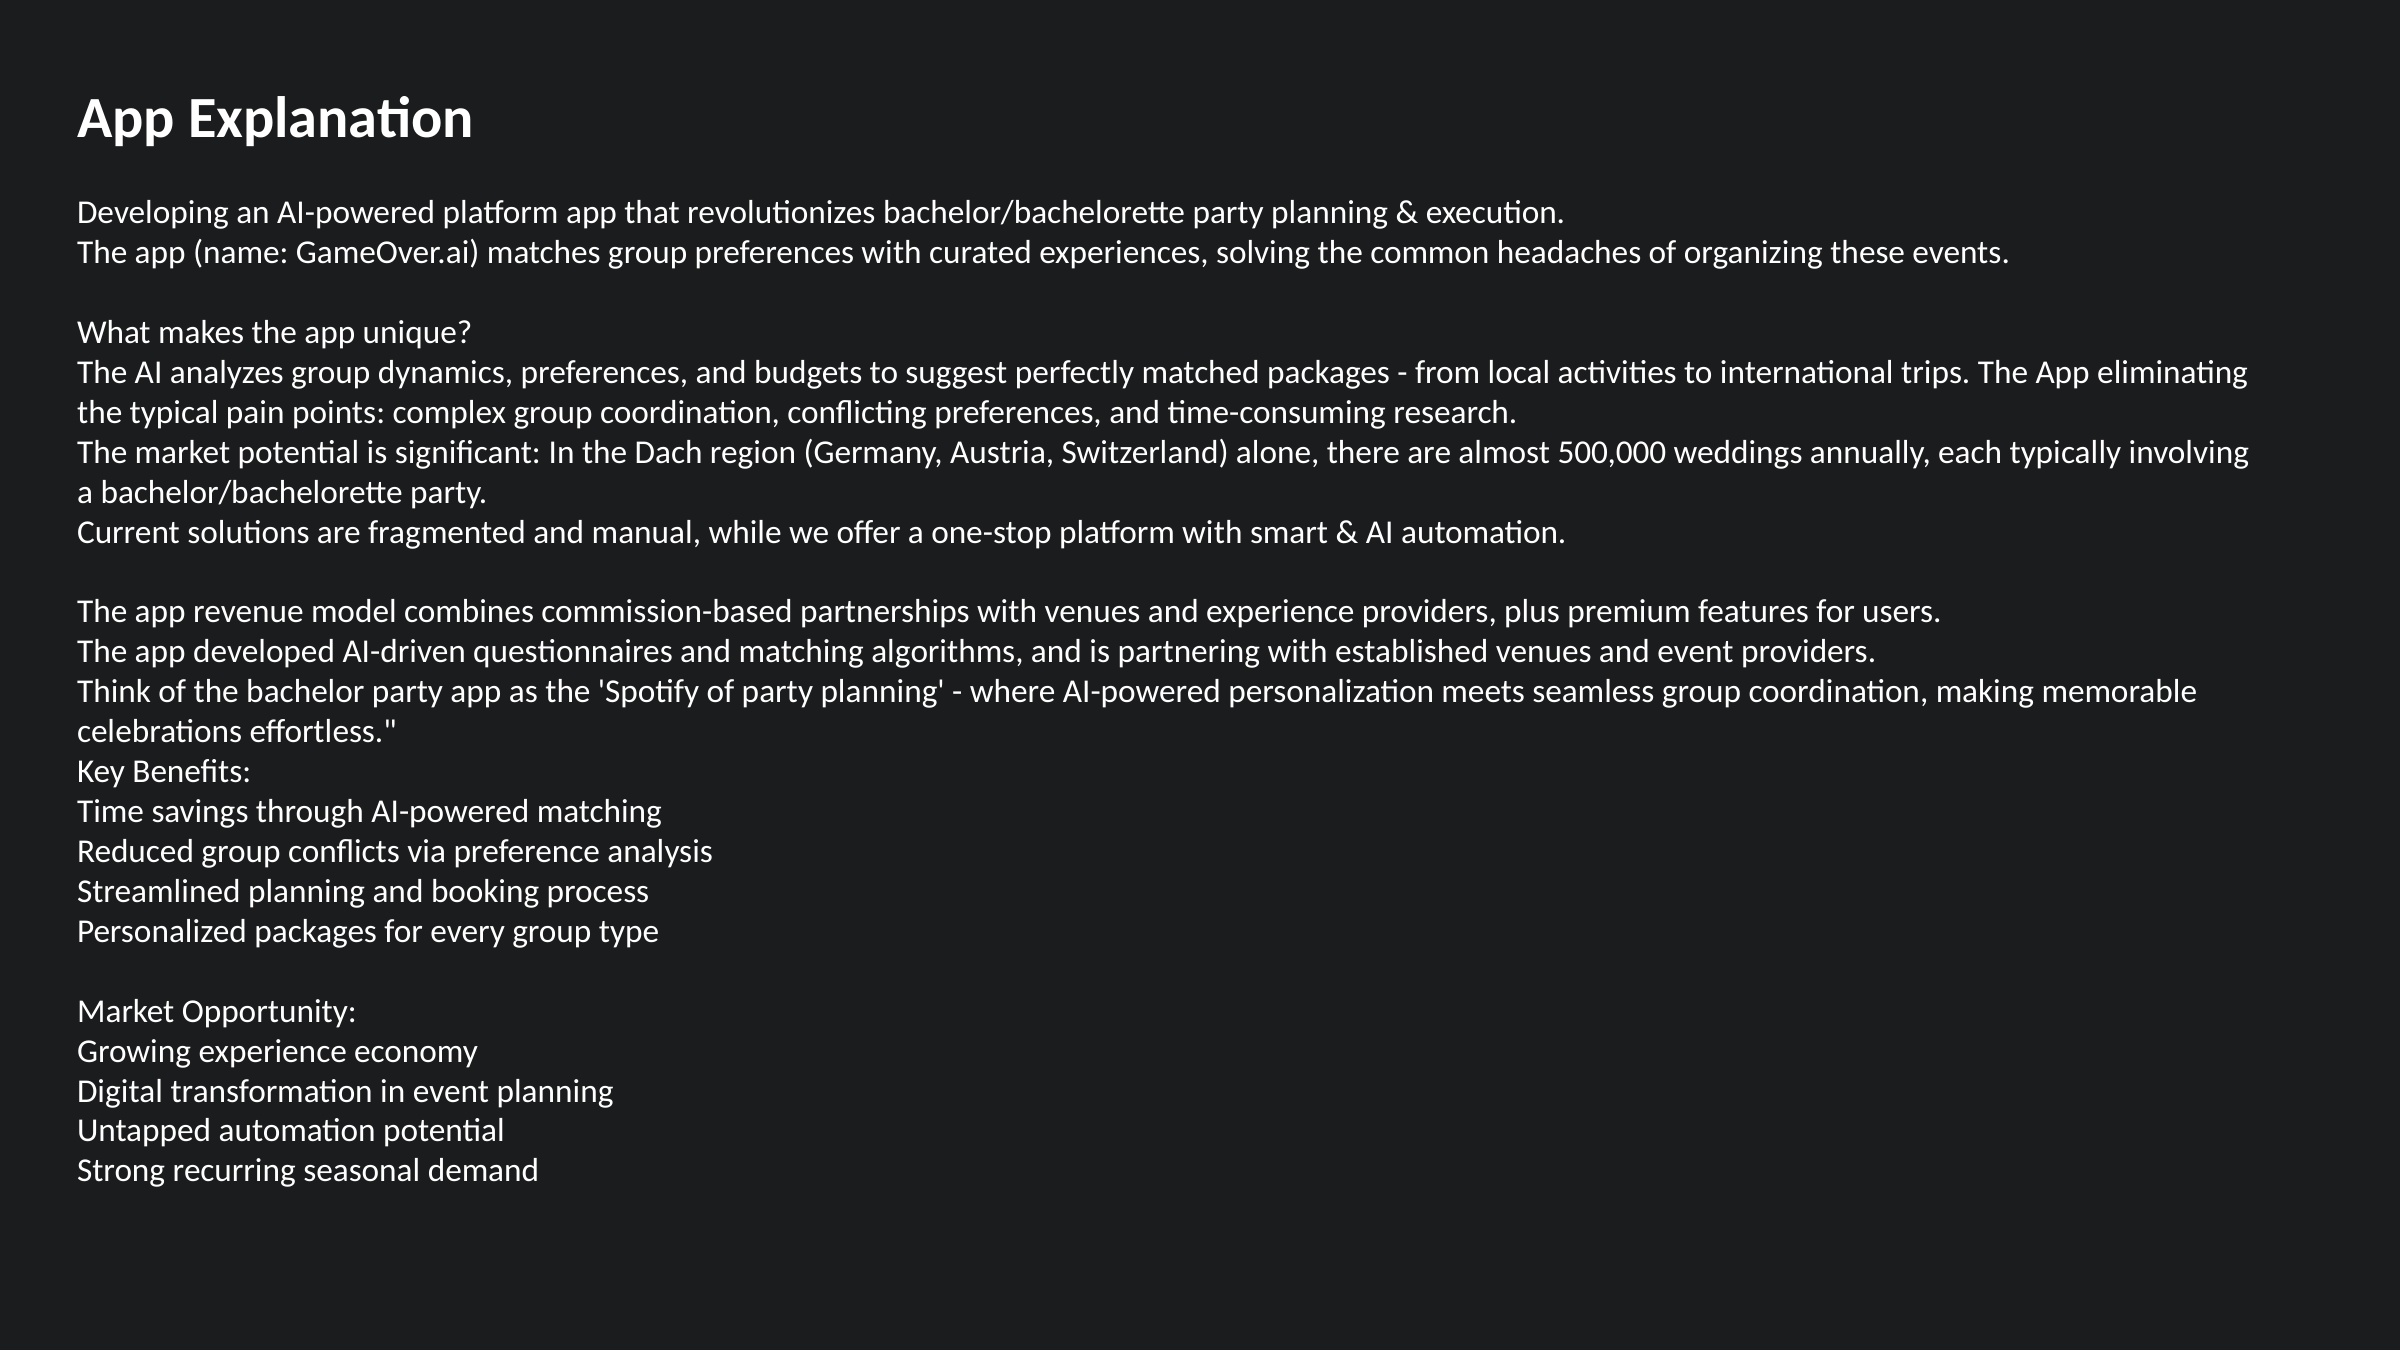

App Explanation
Developing an AI-powered platform app that revolutionizes bachelor/bachelorette party planning & execution.
The app (name: GameOver.ai) matches group preferences with curated experiences, solving the common headaches of organizing these events.
What makes the app unique?
The AI analyzes group dynamics, preferences, and budgets to suggest perfectly matched packages - from local activities to international trips. The App eliminating the typical pain points: complex group coordination, conflicting preferences, and time-consuming research.
The market potential is significant: In the Dach region (Germany, Austria, Switzerland) alone, there are almost 500,000 weddings annually, each typically involving a bachelor/bachelorette party.
Current solutions are fragmented and manual, while we offer a one-stop platform with smart & AI automation.

The app revenue model combines commission-based partnerships with venues and experience providers, plus premium features for users.
The app developed AI-driven questionnaires and matching algorithms, and is partnering with established venues and event providers.
Think of the bachelor party app as the 'Spotify of party planning' - where AI-powered personalization meets seamless group coordination, making memorable celebrations effortless."
Key Benefits:
Time savings through AI-powered matching
Reduced group conflicts via preference analysis
Streamlined planning and booking process
Personalized packages for every group type

Market Opportunity:
Growing experience economy
Digital transformation in event planning
Untapped automation potential
Strong recurring seasonal demand